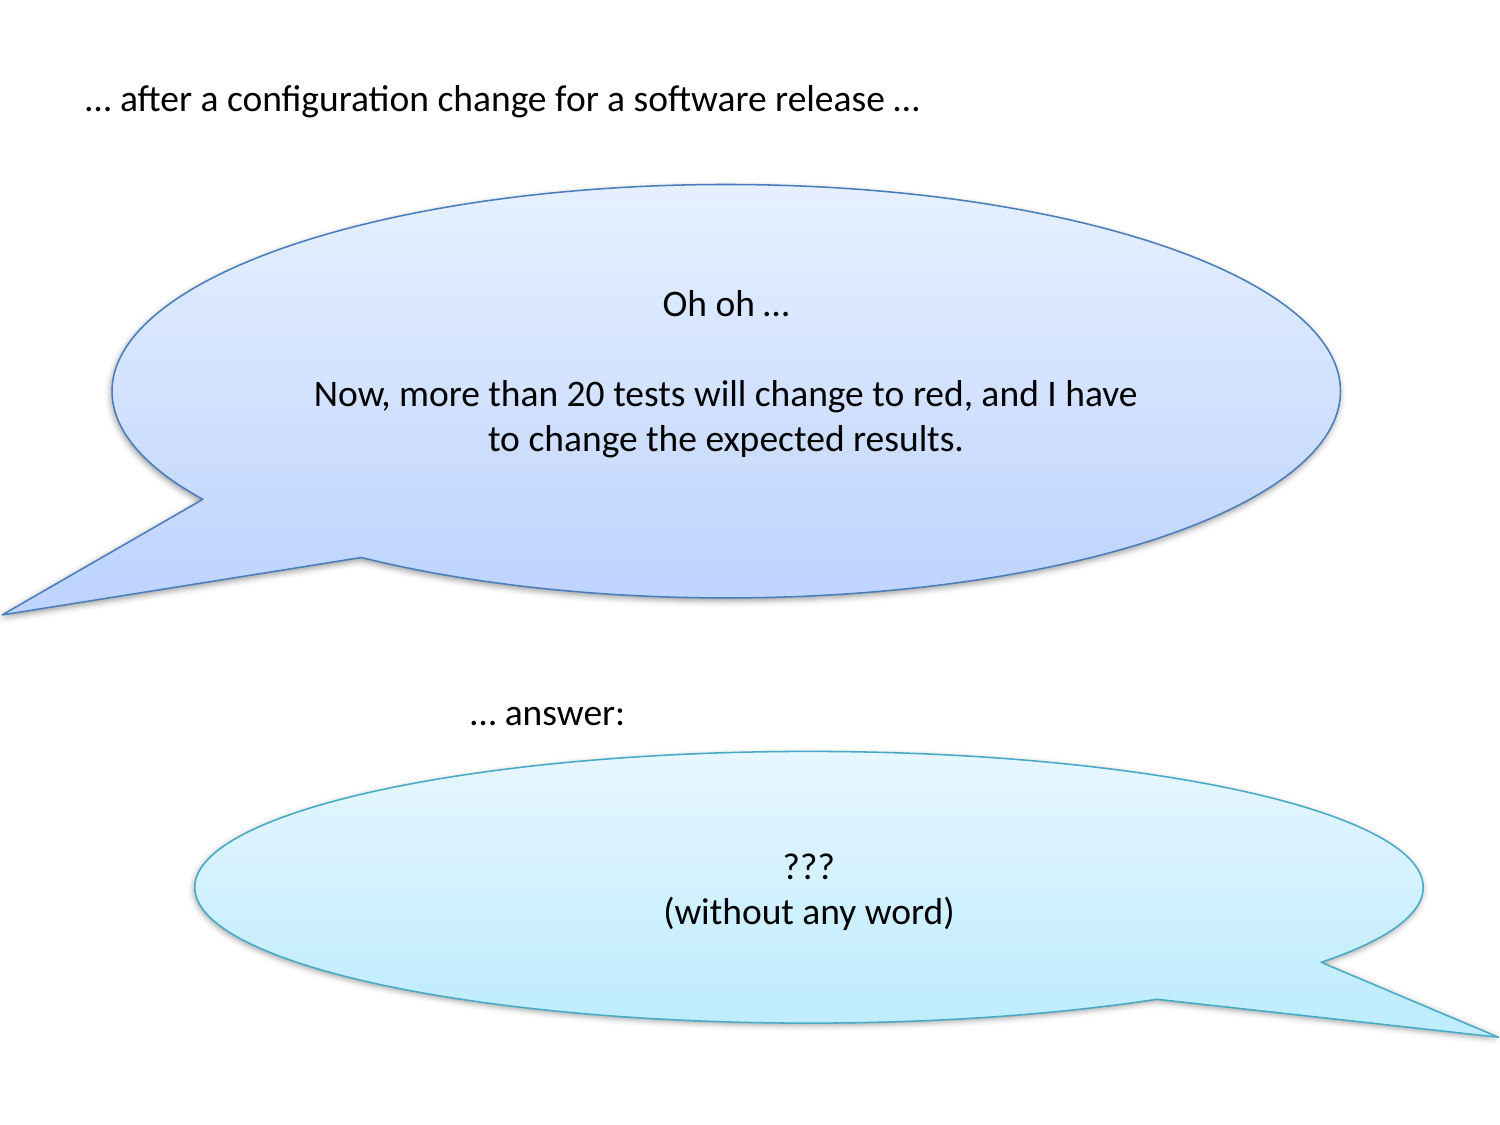

… after a configuration change for a software release …
Oh oh …

Now, more than 20 tests will change to red, and I have to change the expected results.

… answer:
???
(without any word)